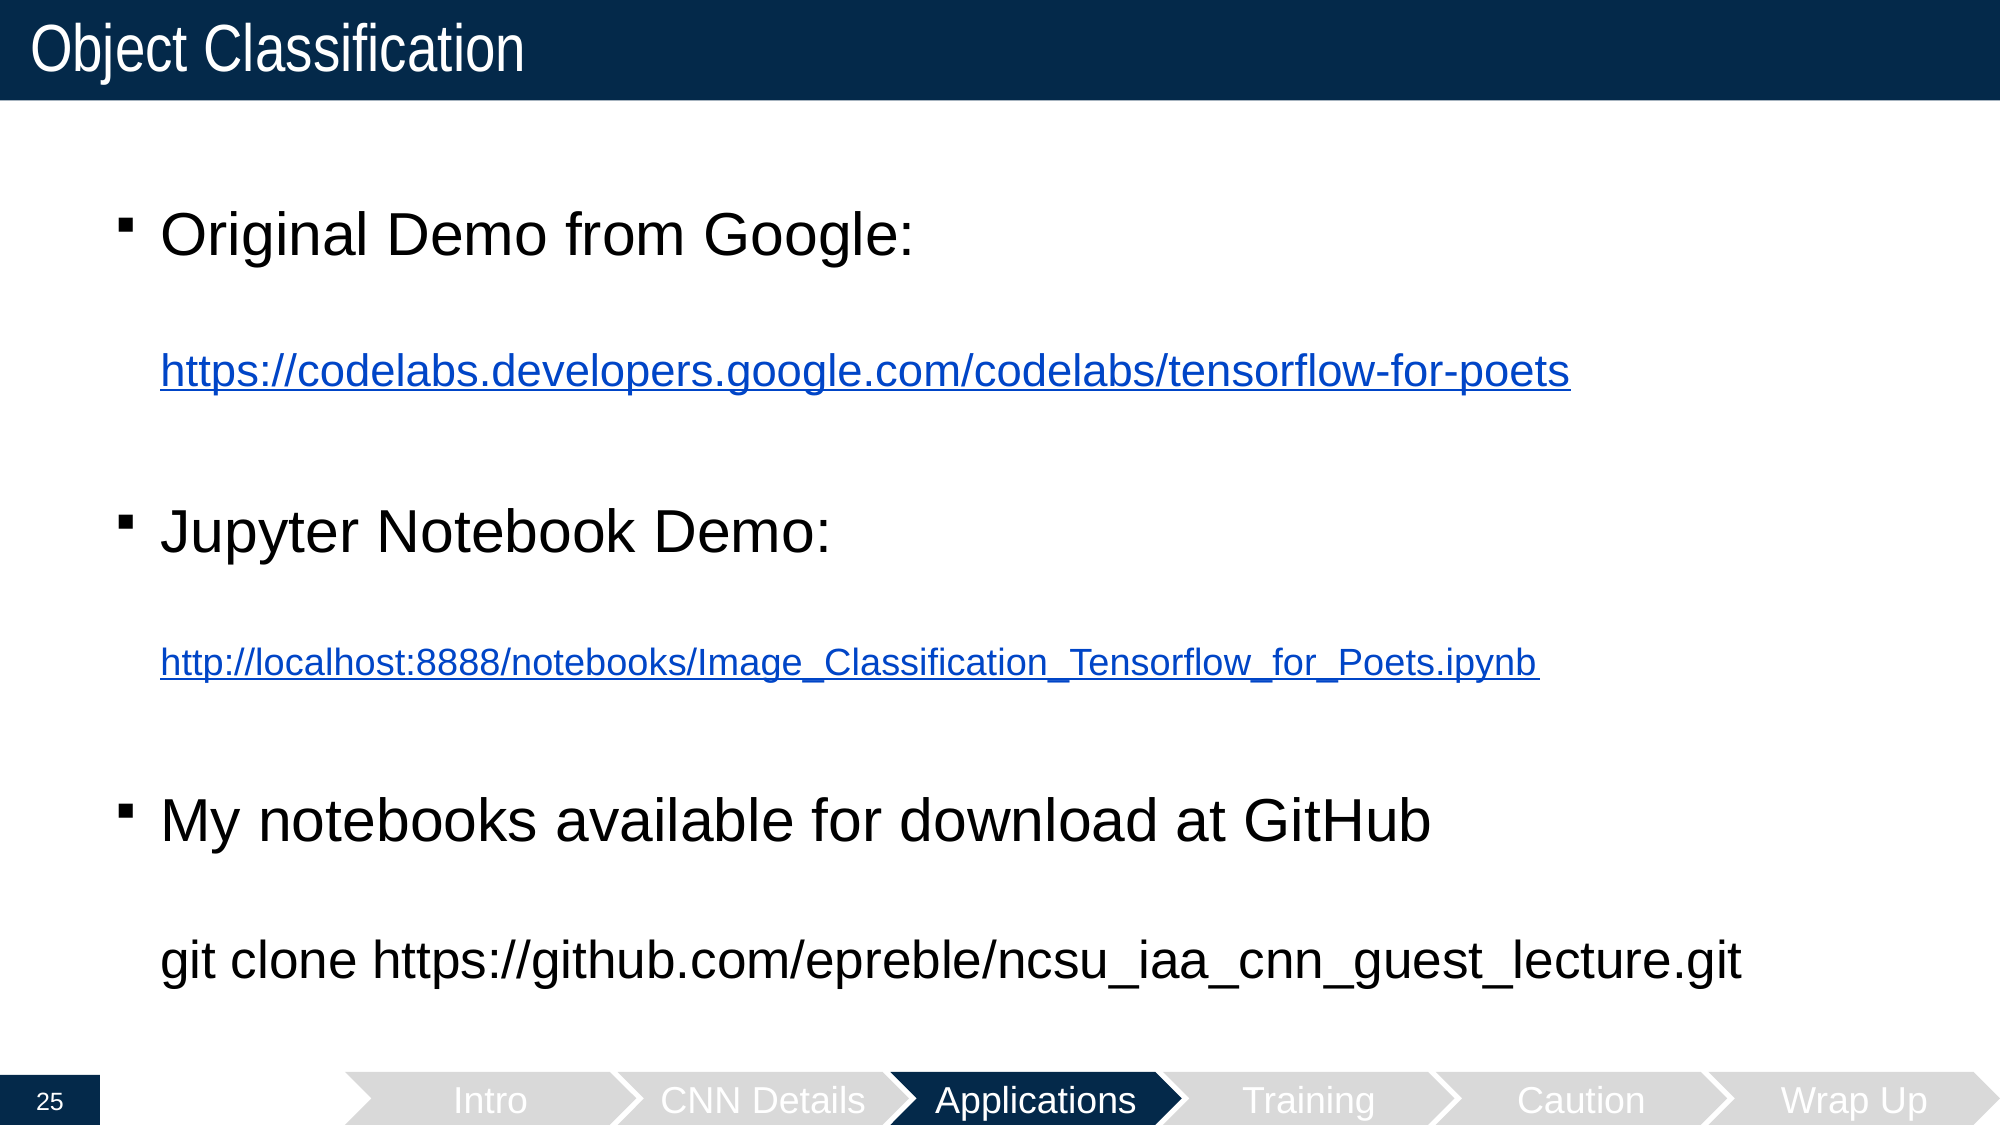

# Object Classification
Original Demo from Google:
https://codelabs.developers.google.com/codelabs/tensorflow-for-poets

Jupyter Notebook Demo:
http://localhost:8888/notebooks/Image_Classification_Tensorflow_for_Poets.ipynb

My notebooks available for download at GitHub
git clone https://github.com/epreble/ncsu_iaa_cnn_guest_lecture.git

Intro
CNN Details
Applications
Training
Caution
Wrap Up
25